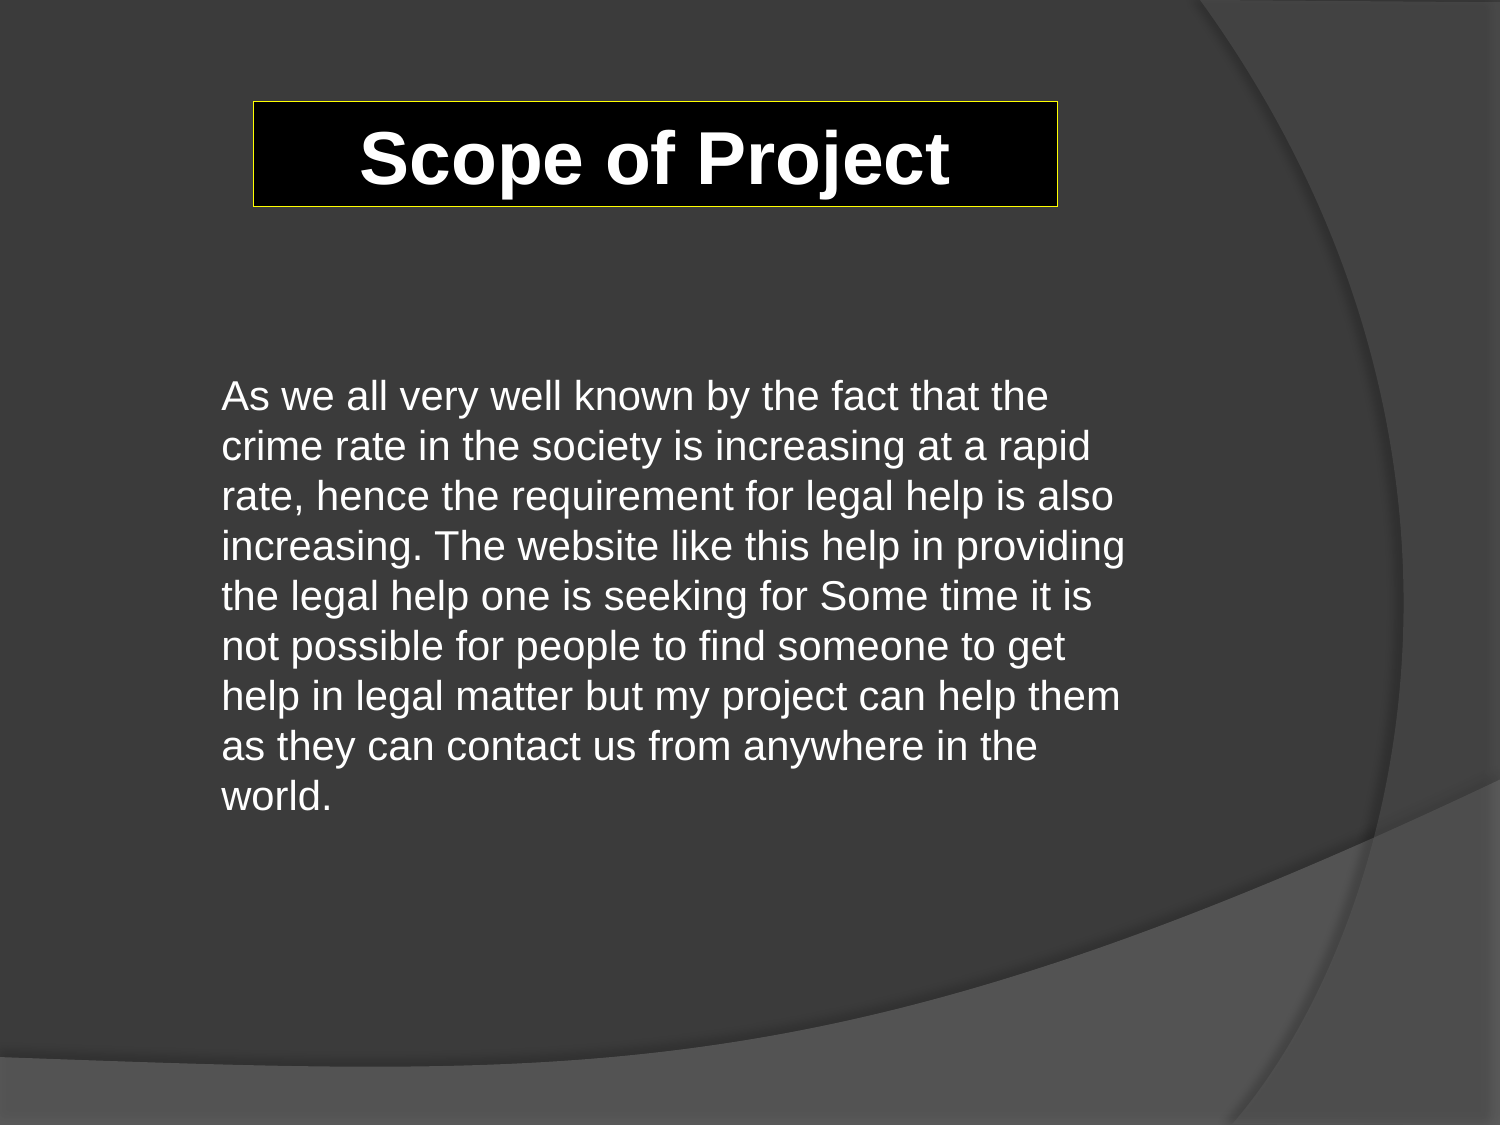

Scope of Project
As we all very well known by the fact that the crime rate in the society is increasing at a rapid rate, hence the requirement for legal help is also increasing. The website like this help in providing the legal help one is seeking for Some time it is not possible for people to find someone to get help in legal matter but my project can help them as they can contact us from anywhere in the world.